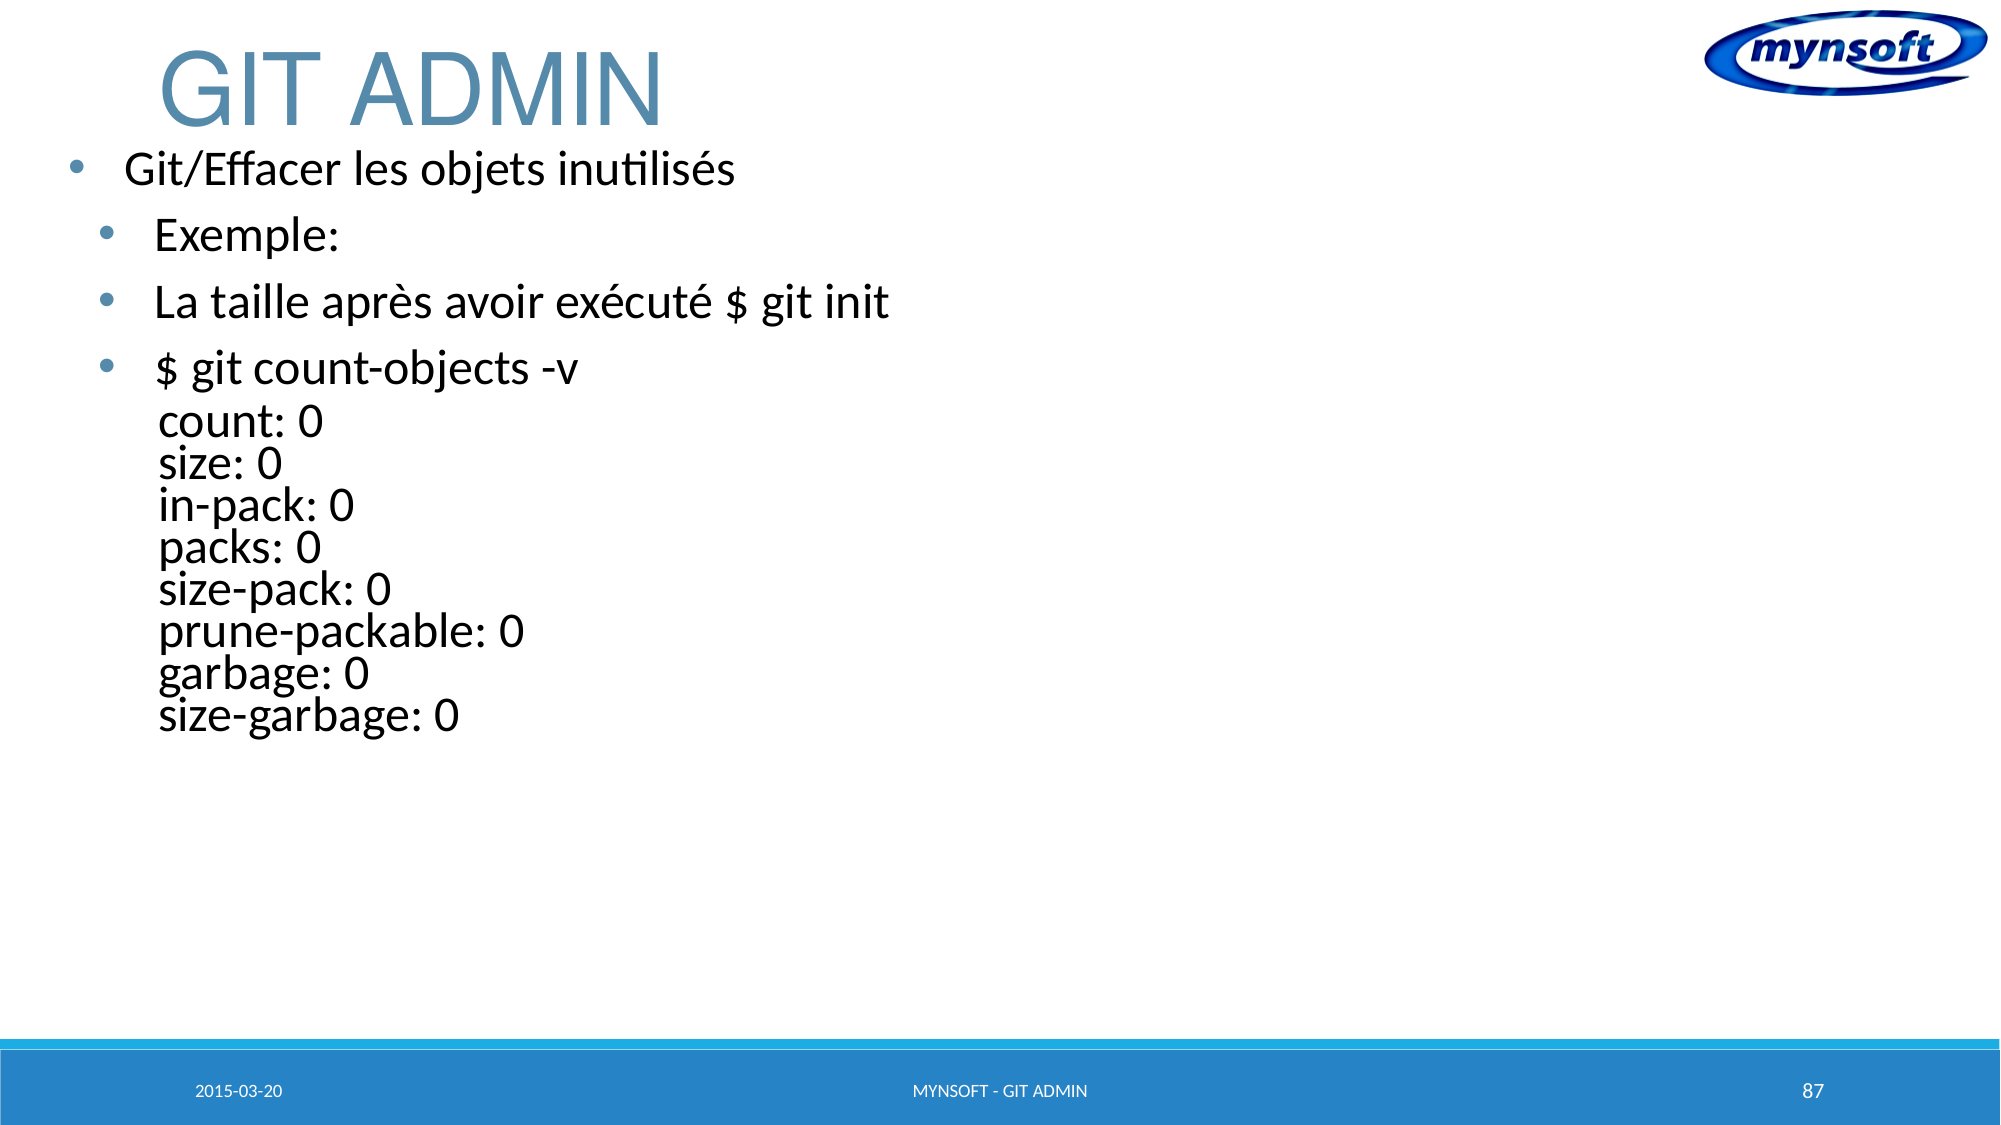

# GIT ADMIN
Git/Effacer les objets inutilisés
Exemple:
La taille après avoir exécuté $ git init
$ git count-objects -v
count: 0
size: 0
in-pack: 0
packs: 0
size-pack: 0
prune-packable: 0
garbage: 0
size-garbage: 0

2015-03-20
MYNSOFT - GIT ADMIN
87